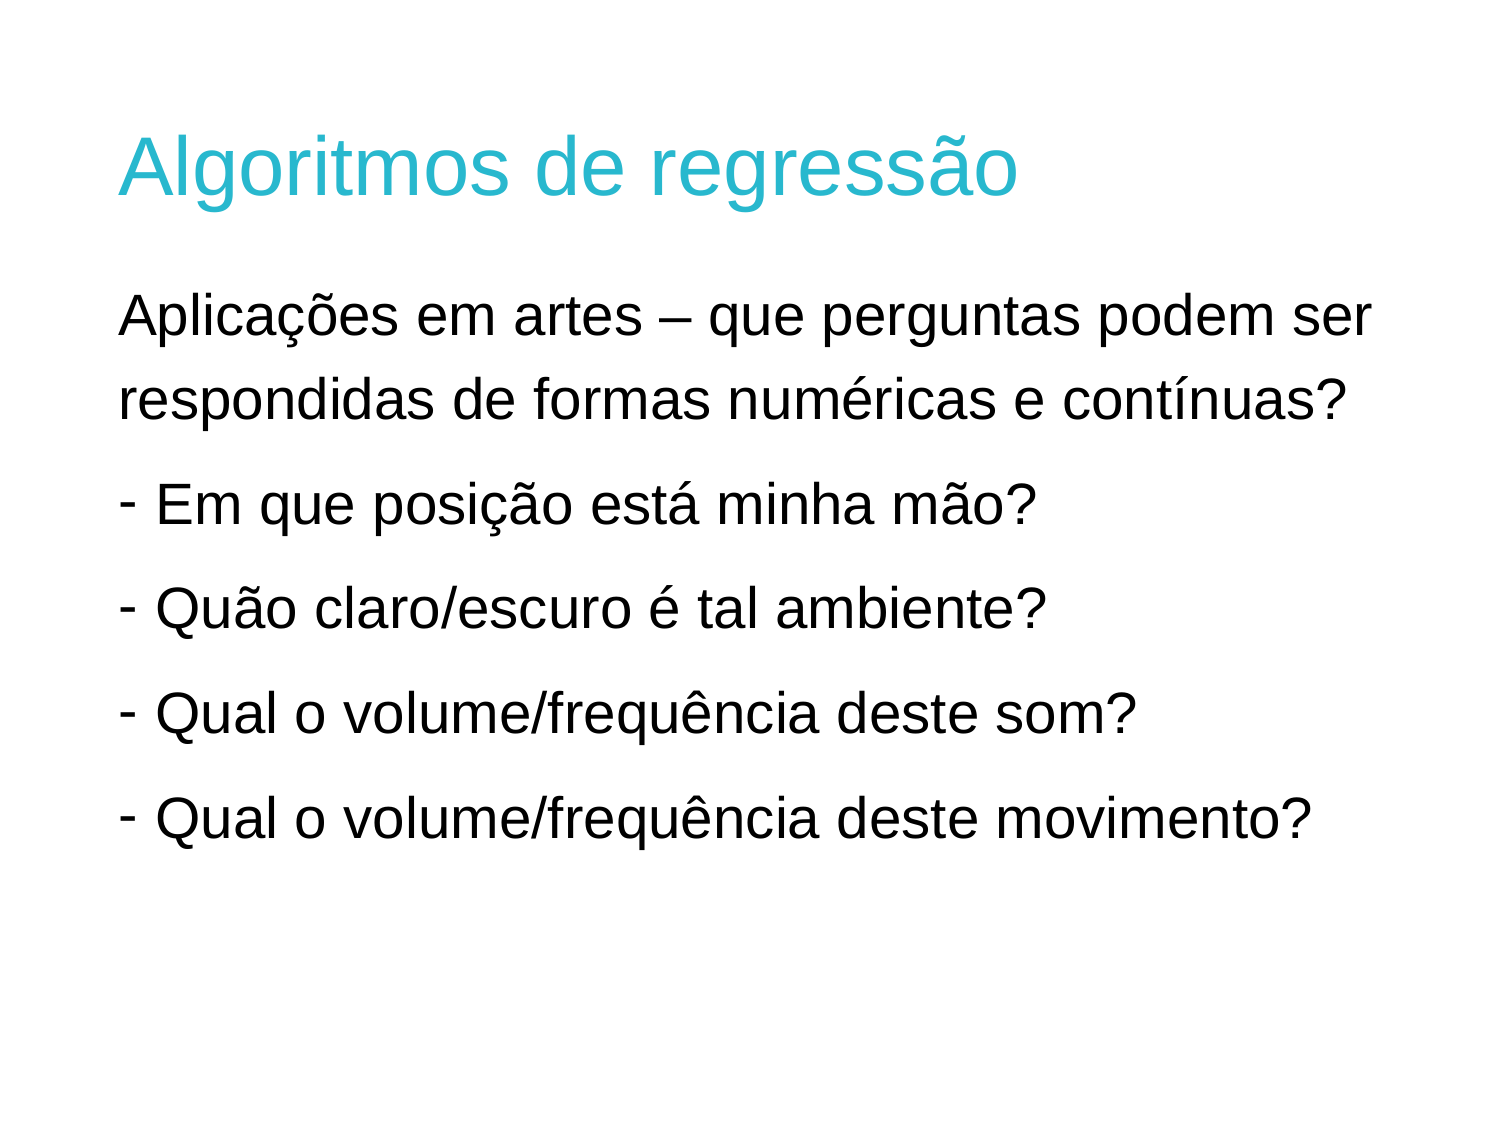

# Algoritmos de regressão
Aplicações em artes – que perguntas podem ser respondidas de formas numéricas e contínuas?
Em que posição está minha mão?
Quão claro/escuro é tal ambiente?
Qual o volume/frequência deste som?
Qual o volume/frequência deste movimento?